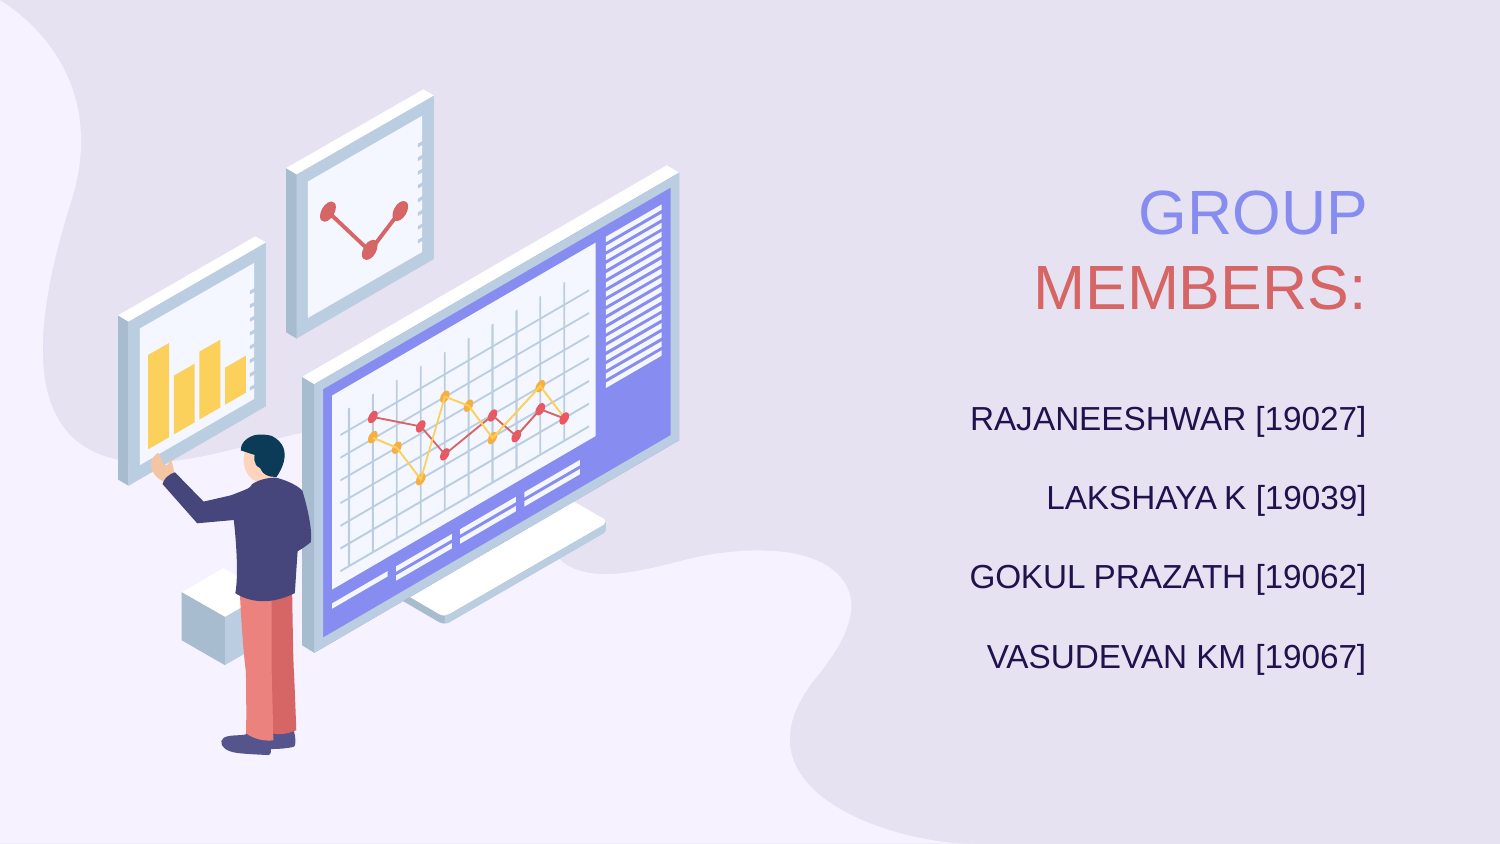

# GROUP MEMBERS:
RAJANEESHWAR [19027]
LAKSHAYA K [19039]
GOKUL PRAZATH [19062]
VASUDEVAN KM [19067]